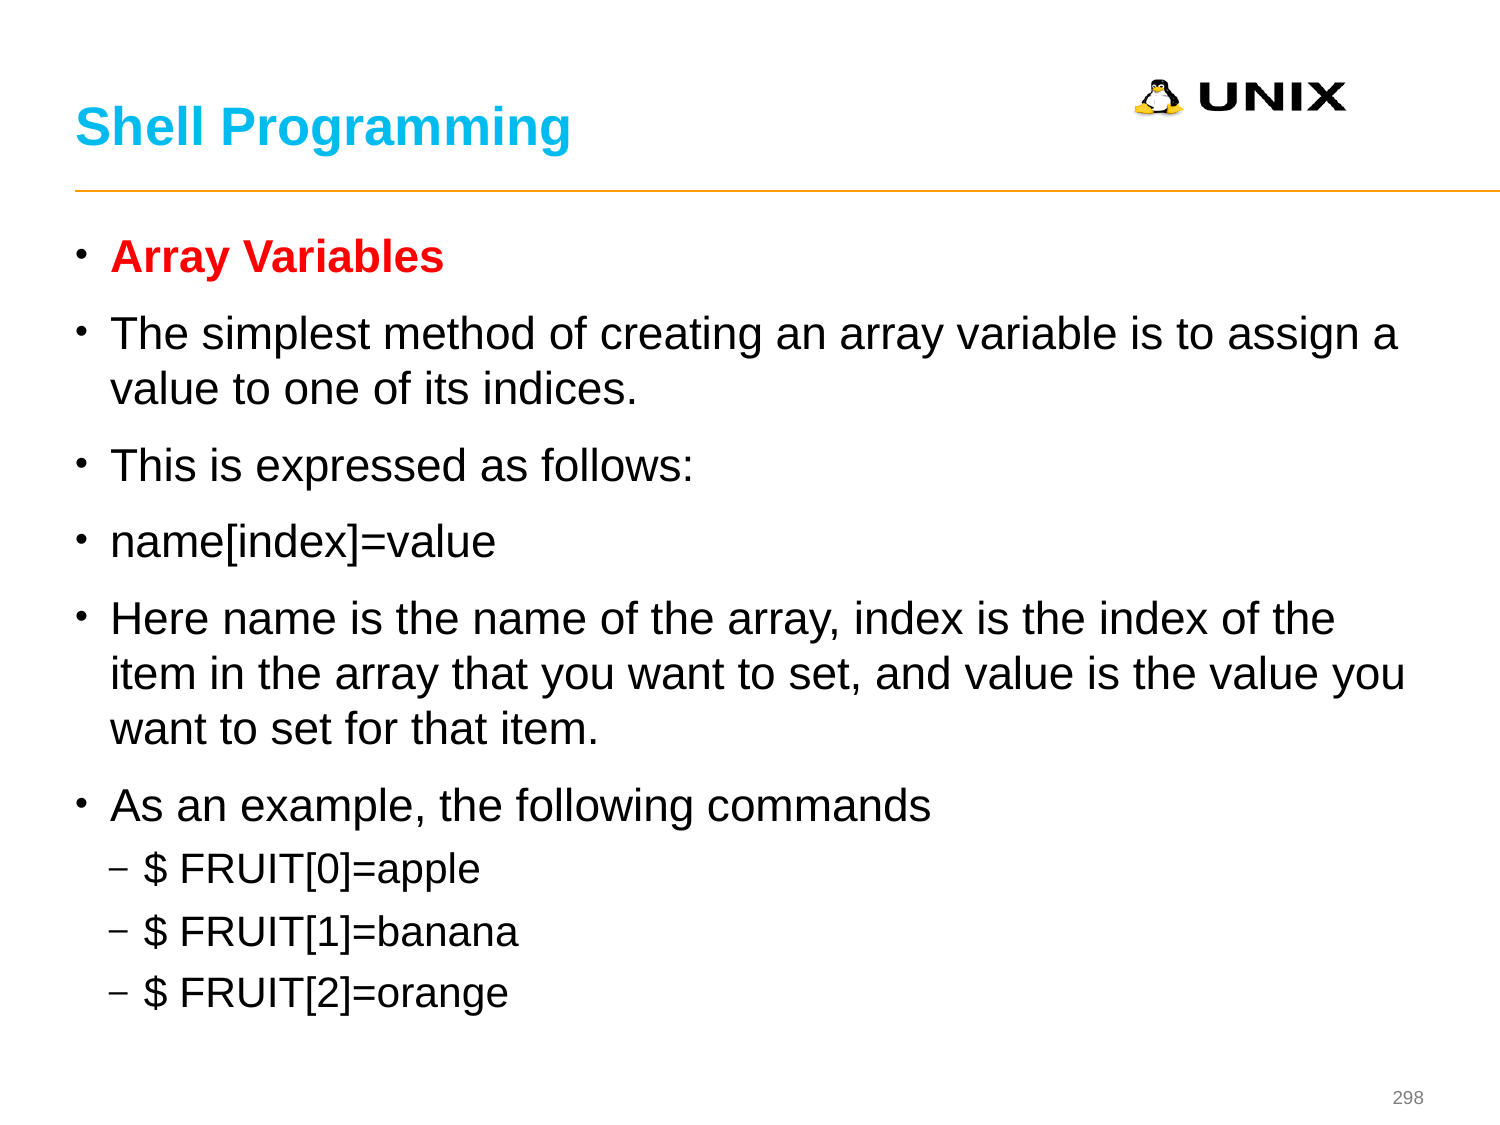

# Shell Programming
Array Variables
The simplest method of creating an array variable is to assign a value to one of its indices.
This is expressed as follows:
name[index]=value
Here name is the name of the array, index is the index of the item in the array that you want to set, and value is the value you want to set for that item.
As an example, the following commands
$ FRUIT[0]=apple
$ FRUIT[1]=banana
$ FRUIT[2]=orange